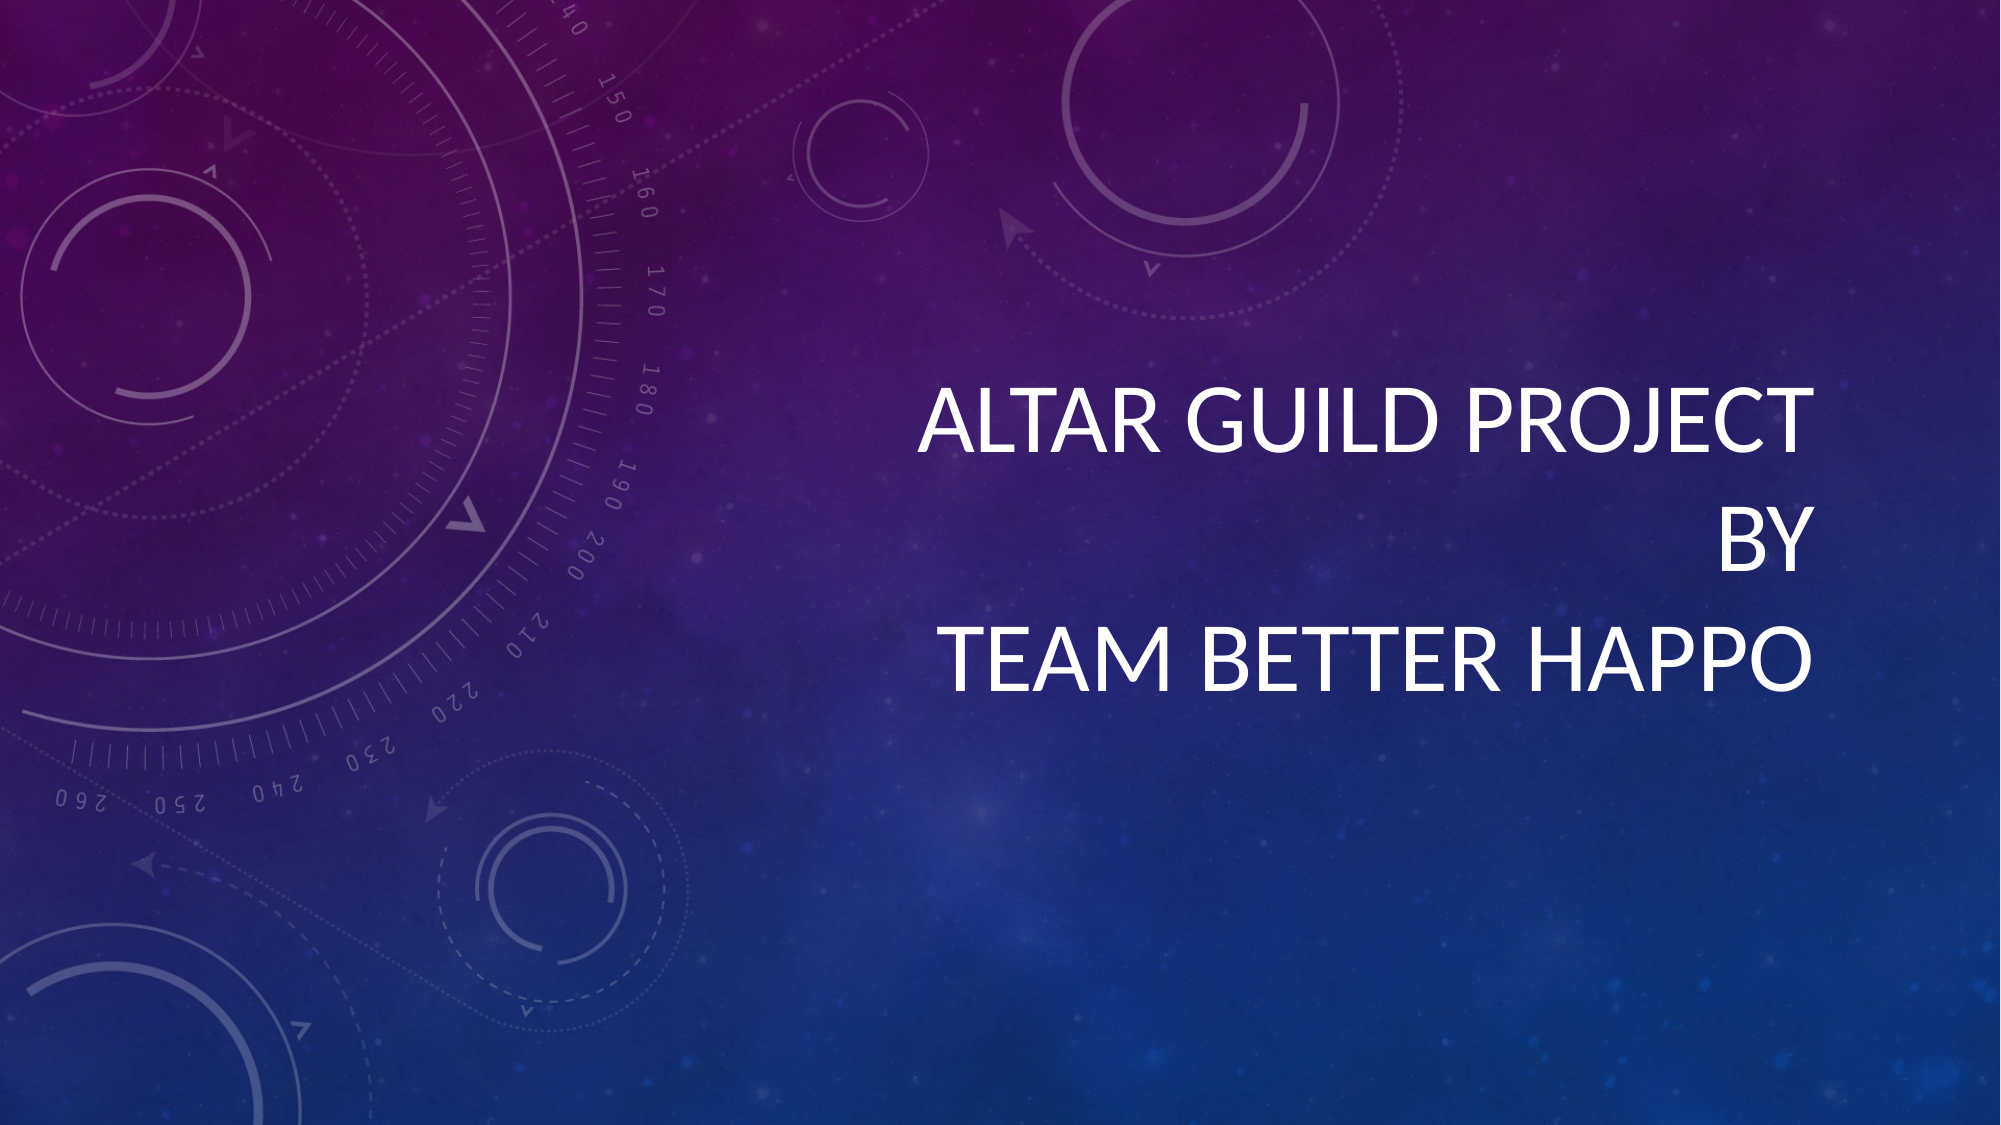

# ALTAR GUILD PROJECT BY TEAM BETTER HAPPO